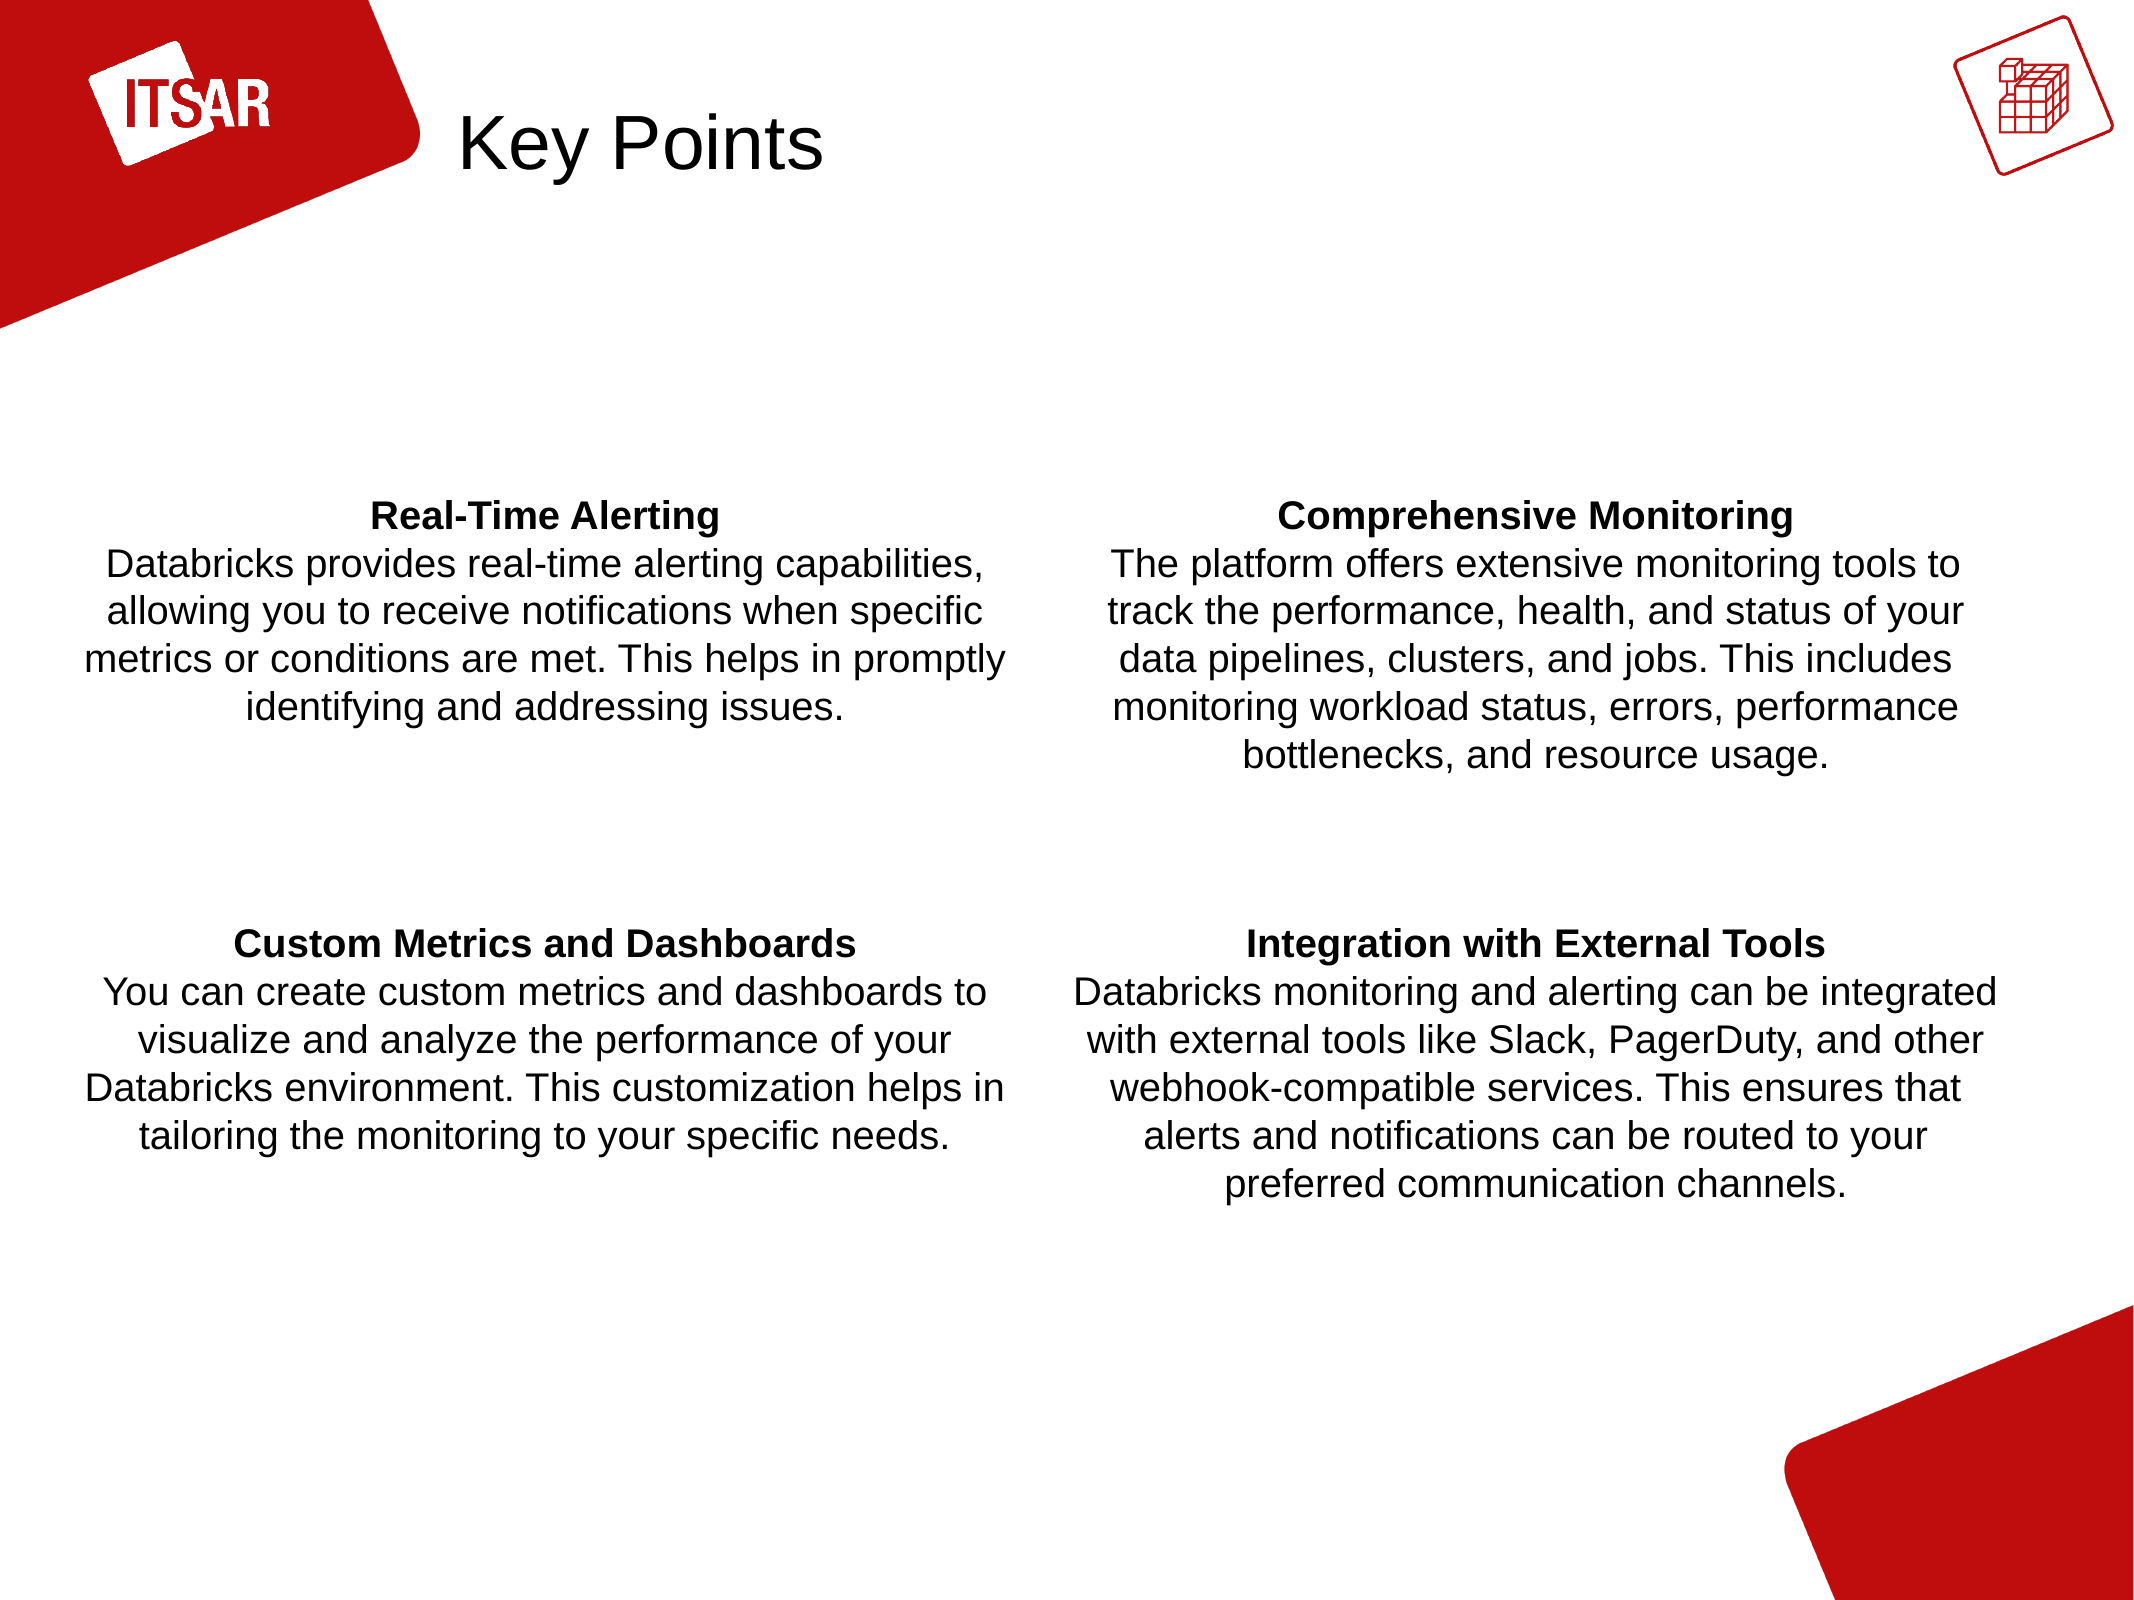

Key Points
Comprehensive Monitoring
The platform offers extensive monitoring tools to track the performance, health, and status of your data pipelines, clusters, and jobs. This includes monitoring workload status, errors, performance bottlenecks, and resource usage.
Real-Time Alerting
Databricks provides real-time alerting capabilities, allowing you to receive notifications when specific metrics or conditions are met. This helps in promptly identifying and addressing issues.
Custom Metrics and Dashboards
You can create custom metrics and dashboards to visualize and analyze the performance of your Databricks environment. This customization helps in tailoring the monitoring to your specific needs.
Integration with External Tools
Databricks monitoring and alerting can be integrated with external tools like Slack, PagerDuty, and other webhook-compatible services. This ensures that alerts and notifications can be routed to your preferred communication channels.